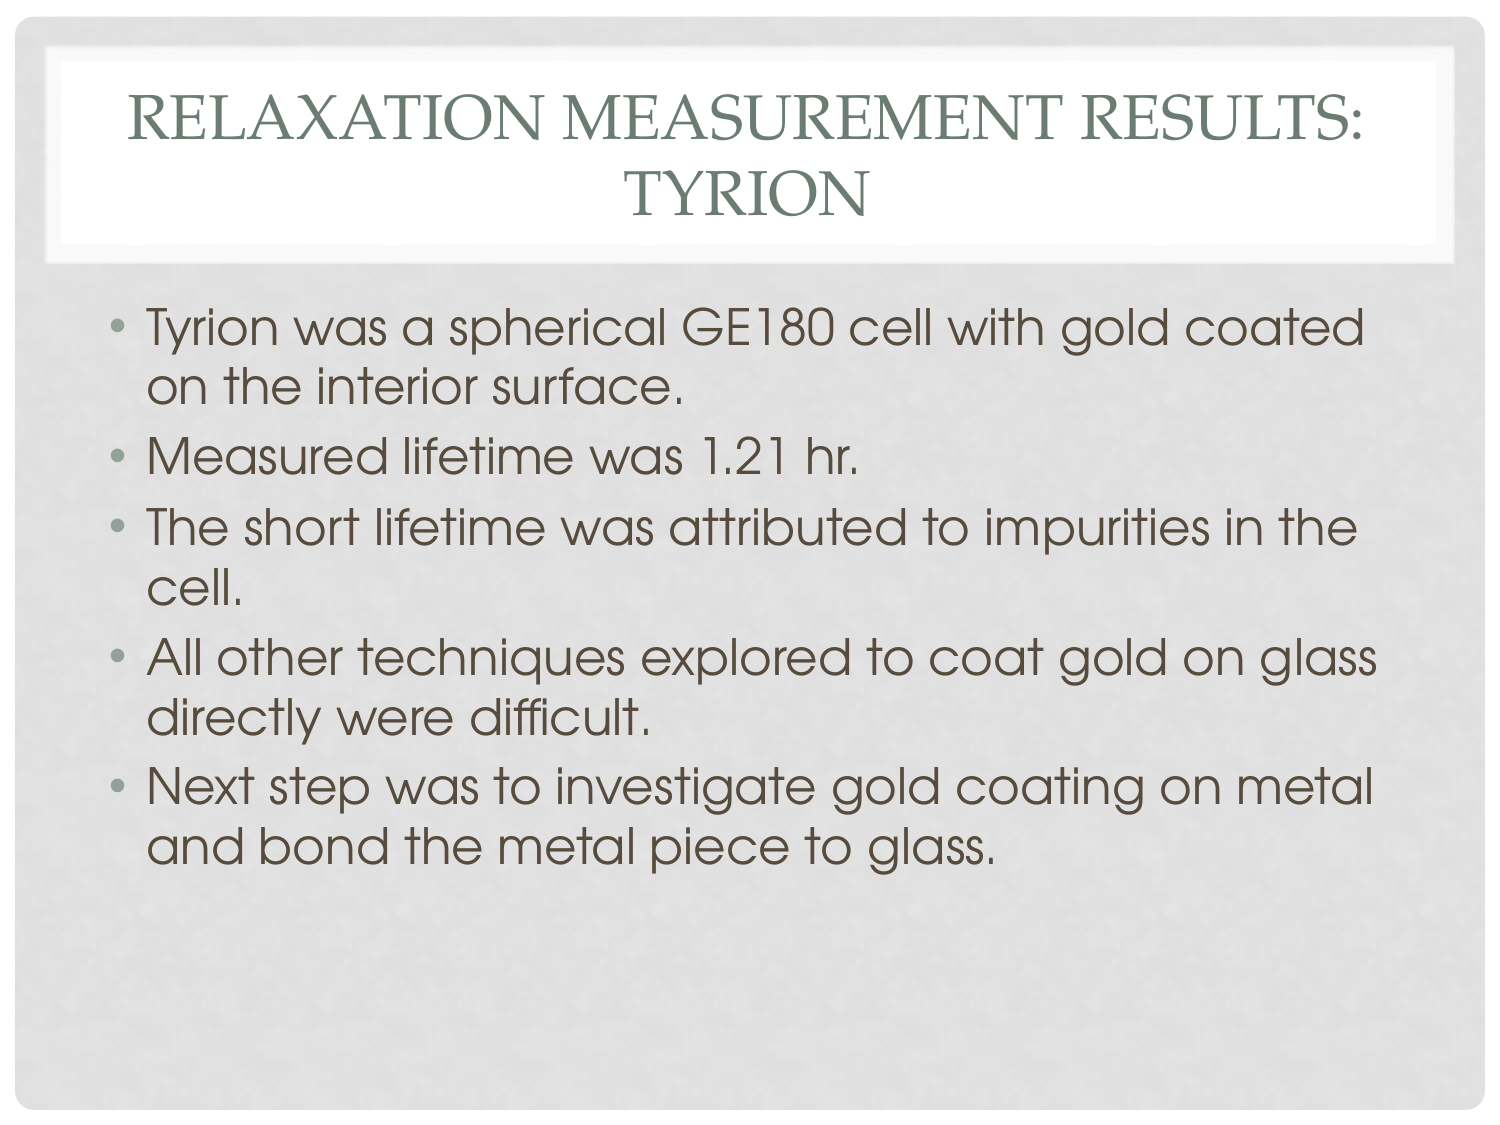

# Relaxation measurement results: tyrion
Tyrion was a spherical GE180 cell with gold coated on the interior surface.
Measured lifetime was 1.21 hr.
The short lifetime was attributed to impurities in the cell.
All other techniques explored to coat gold on glass directly were difficult.
Next step was to investigate gold coating on metal and bond the metal piece to glass.